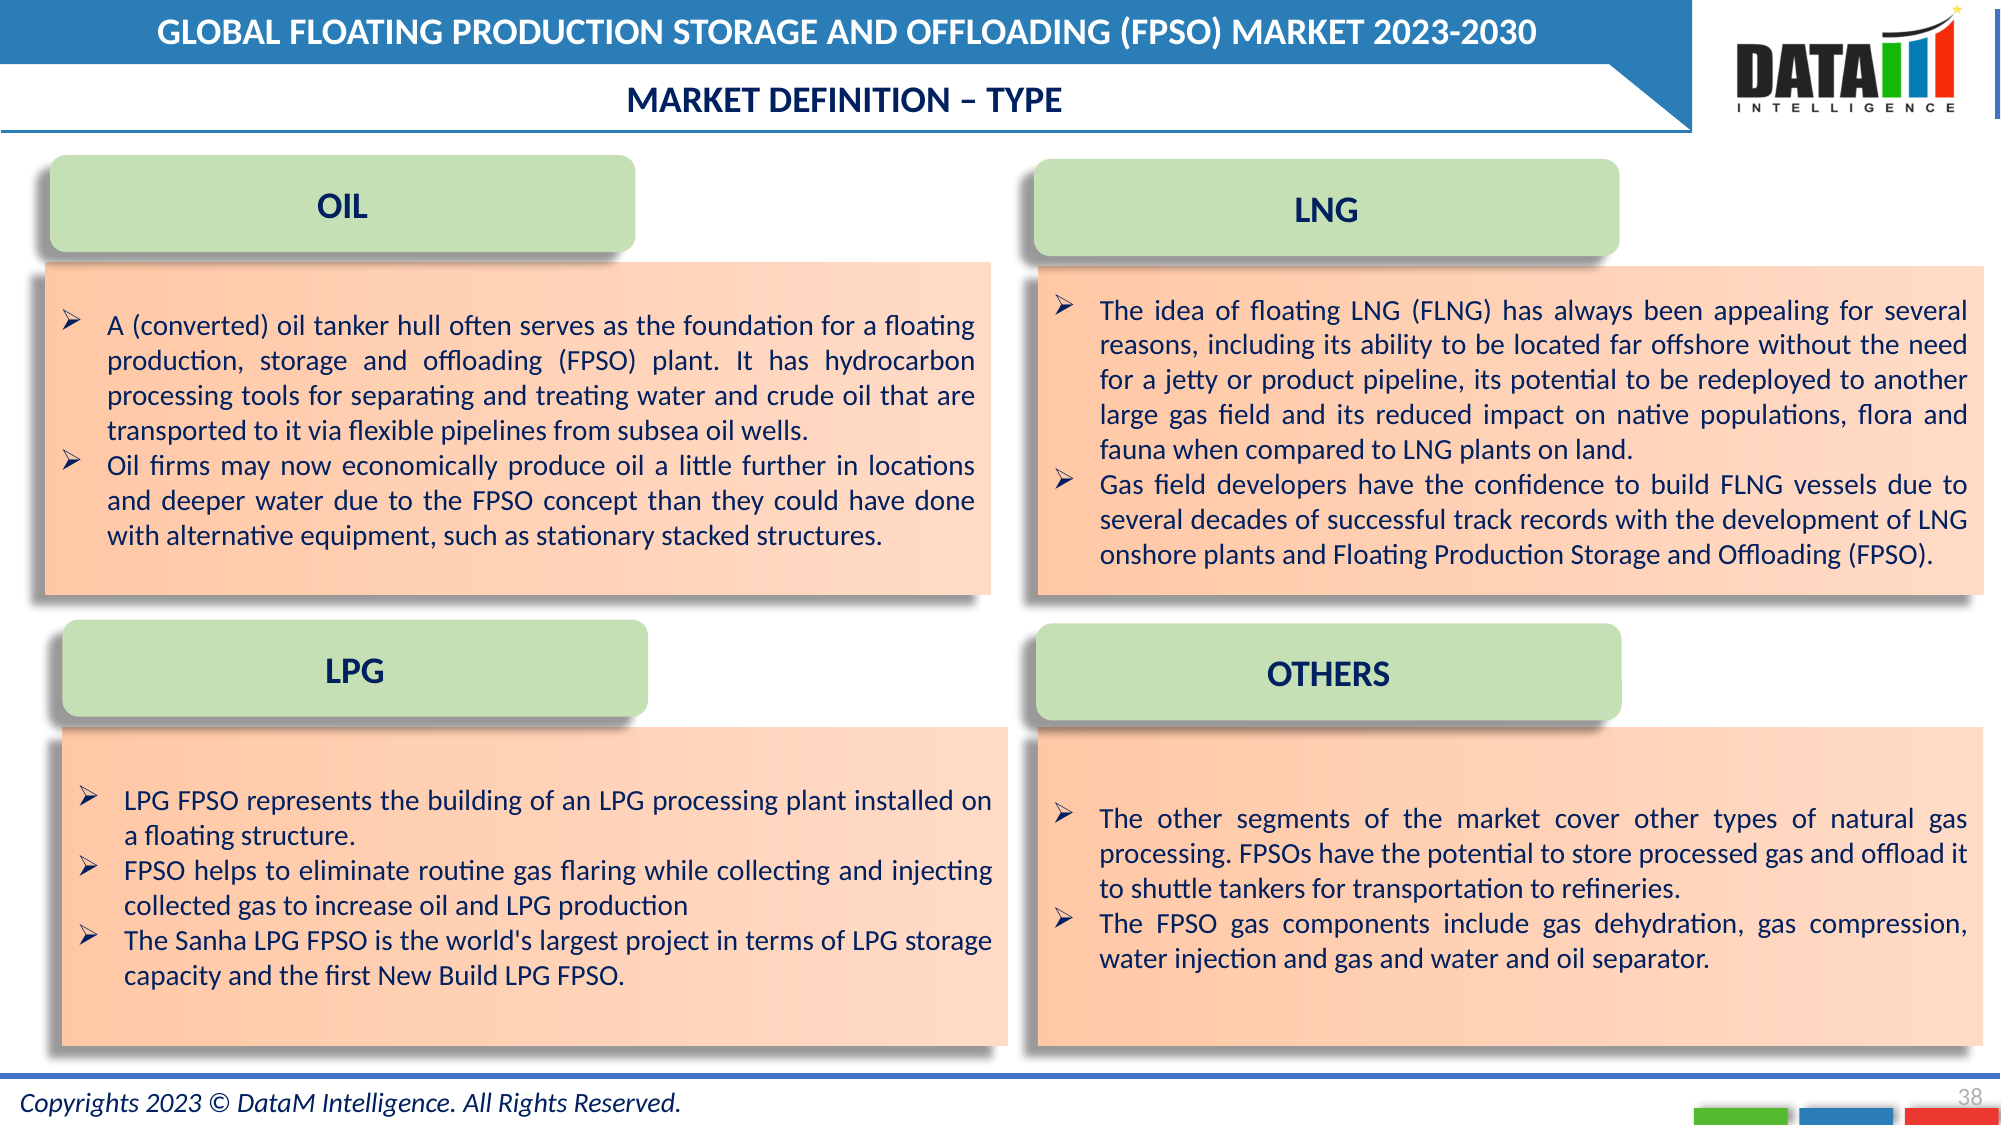

MARKET DEFINITION – TYPE
OIL
LNG
A (converted) oil tanker hull often serves as the foundation for a floating production, storage and offloading (FPSO) plant. It has hydrocarbon processing tools for separating and treating water and crude oil that are transported to it via flexible pipelines from subsea oil wells.
Oil firms may now economically produce oil a little further in locations and deeper water due to the FPSO concept than they could have done with alternative equipment, such as stationary stacked structures.
The idea of floating LNG (FLNG) has always been appealing for several reasons, including its ability to be located far offshore without the need for a jetty or product pipeline, its potential to be redeployed to another large gas field and its reduced impact on native populations, flora and fauna when compared to LNG plants on land.
Gas field developers have the confidence to build FLNG vessels due to several decades of successful track records with the development of LNG onshore plants and Floating Production Storage and Offloading (FPSO).

Definition
LPG
OTHERS
The other segments of the market cover other types of natural gas processing. FPSOs have the potential to store processed gas and offload it to shuttle tankers for transportation to refineries.
The FPSO gas components include gas dehydration, gas compression, water injection and gas and water and oil separator.
LPG FPSO represents the building of an LPG processing plant installed on a floating structure.
FPSO helps to eliminate routine gas flaring while collecting and injecting collected gas to increase oil and LPG production
The Sanha LPG FPSO is the world's largest project in terms of LPG storage capacity and the first New Build LPG FPSO.
38